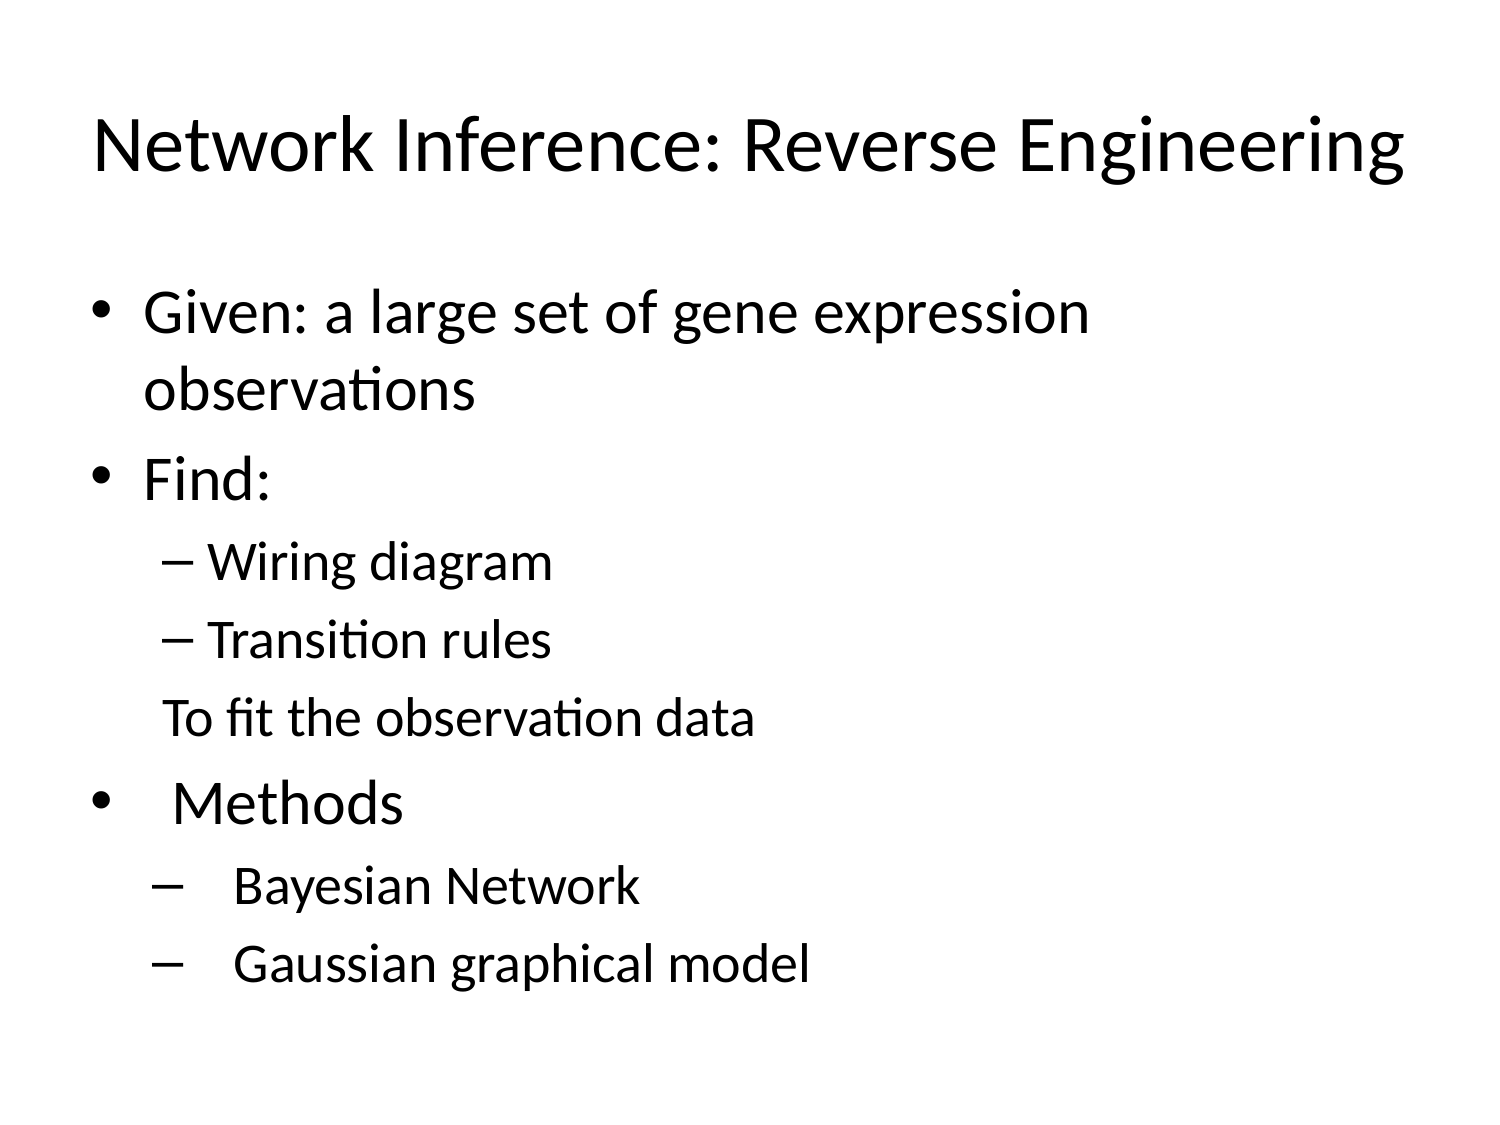

# Network Inference: Reverse Engineering
Given: a large set of gene expression observations
Find:
Wiring diagram
Transition rules
To fit the observation data
Methods
Bayesian Network
Gaussian graphical model